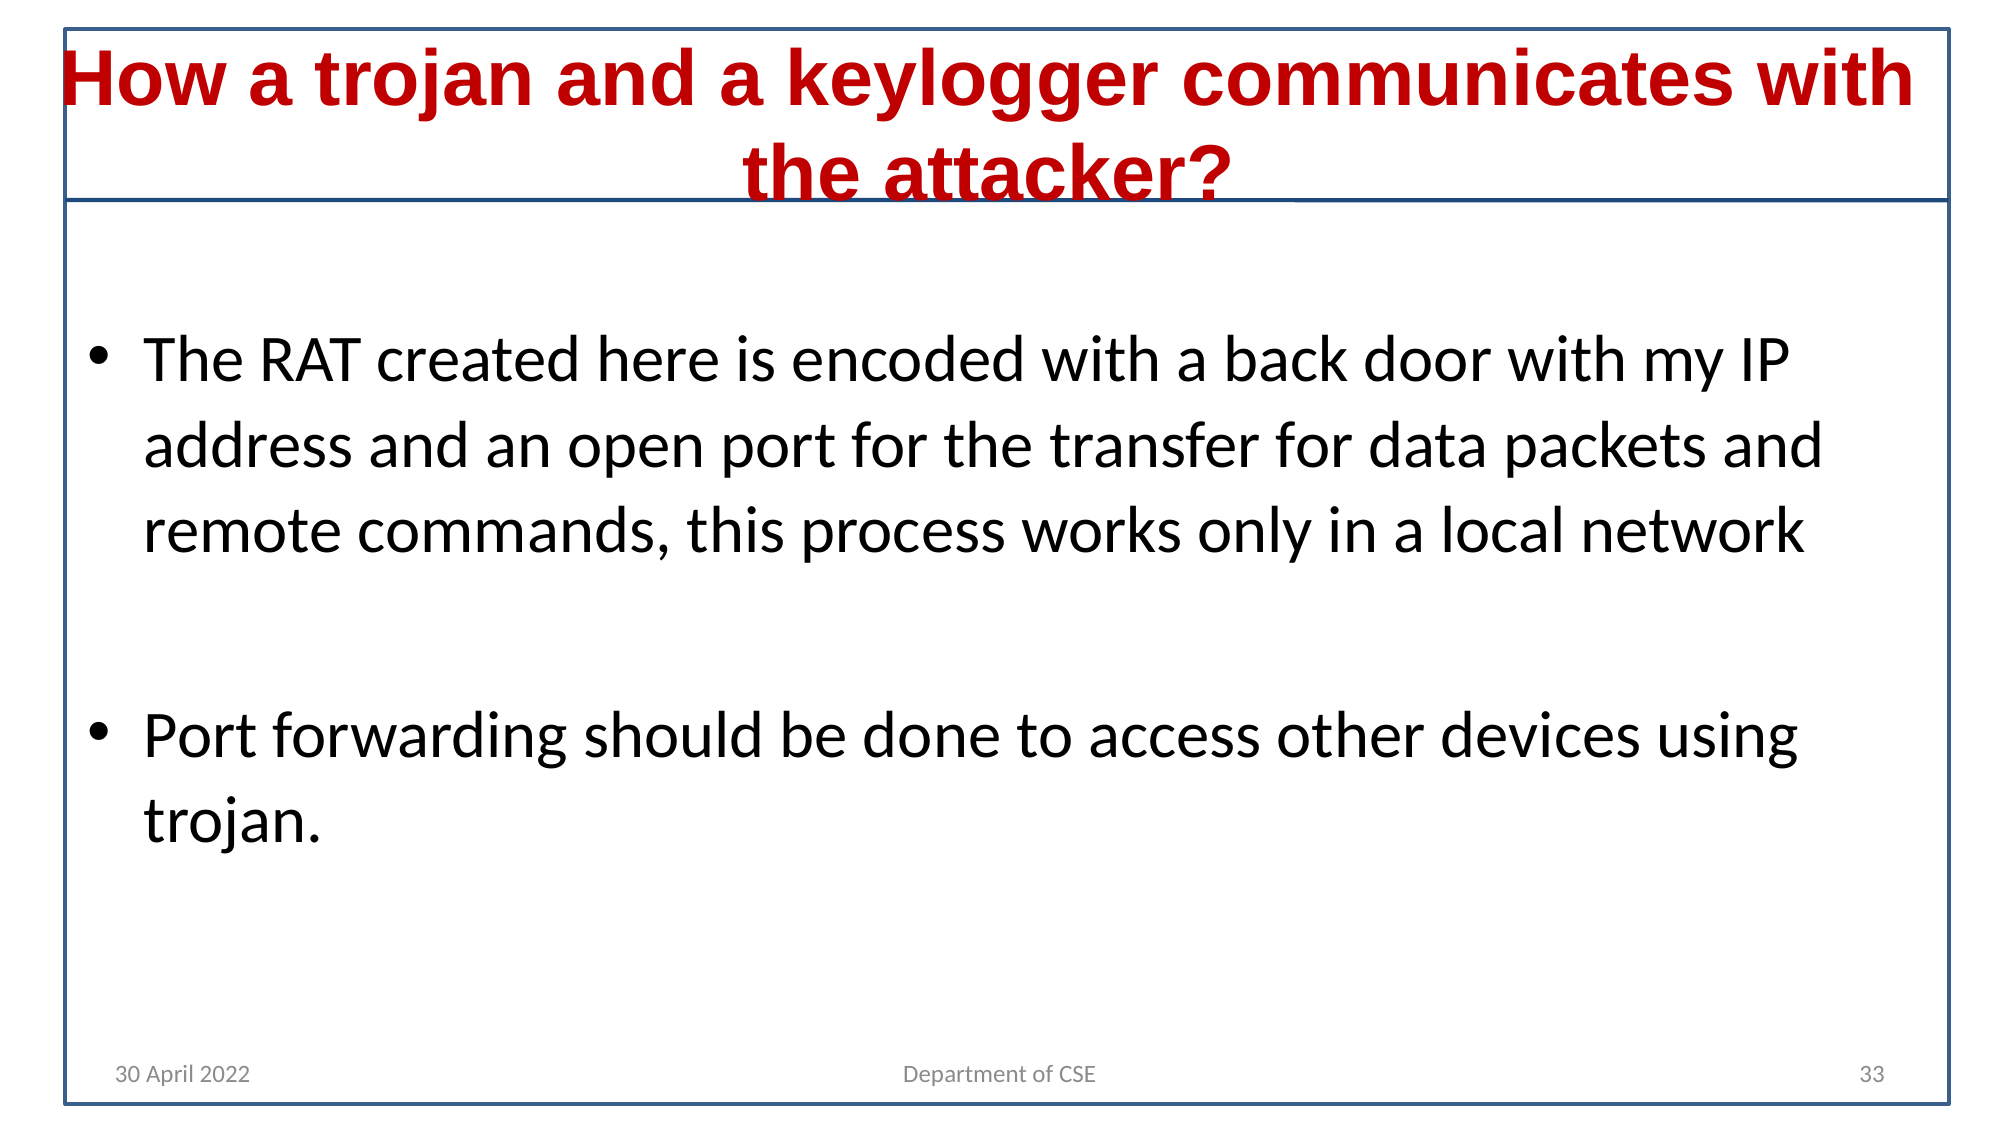

# How a trojan and a keylogger communicates with the attacker?

The RAT created here is encoded with a back door with my IP address and an open port for the transfer for data packets and remote commands, this process works only in a local network

Port forwarding should be done to access other devices using trojan.

30 April 2022
Department of CSE
33